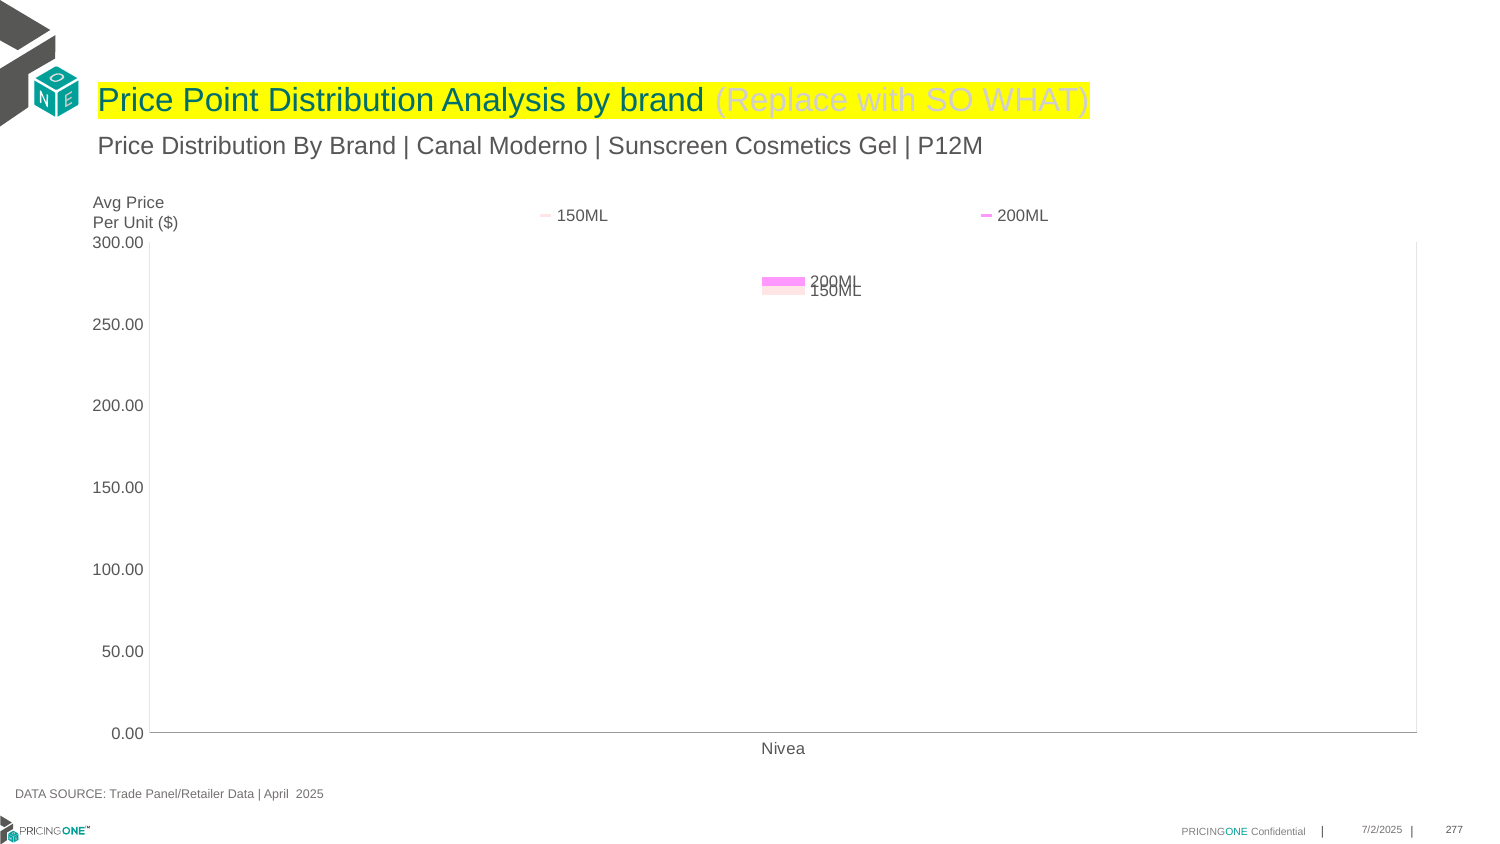

# Price Point Distribution Analysis by brand (Replace with SO WHAT)
Price Distribution By Brand | Canal Moderno | Sunscreen Cosmetics Gel | P12M

### Chart

| Category | 150ML | 200ML |
|---|---|---|
| Nivea | 270.2144 | 275.8453 |
Avg Price
Per Unit ($)
DATA SOURCE: Trade Panel/Retailer Data | April  2025
7/2/2025
277